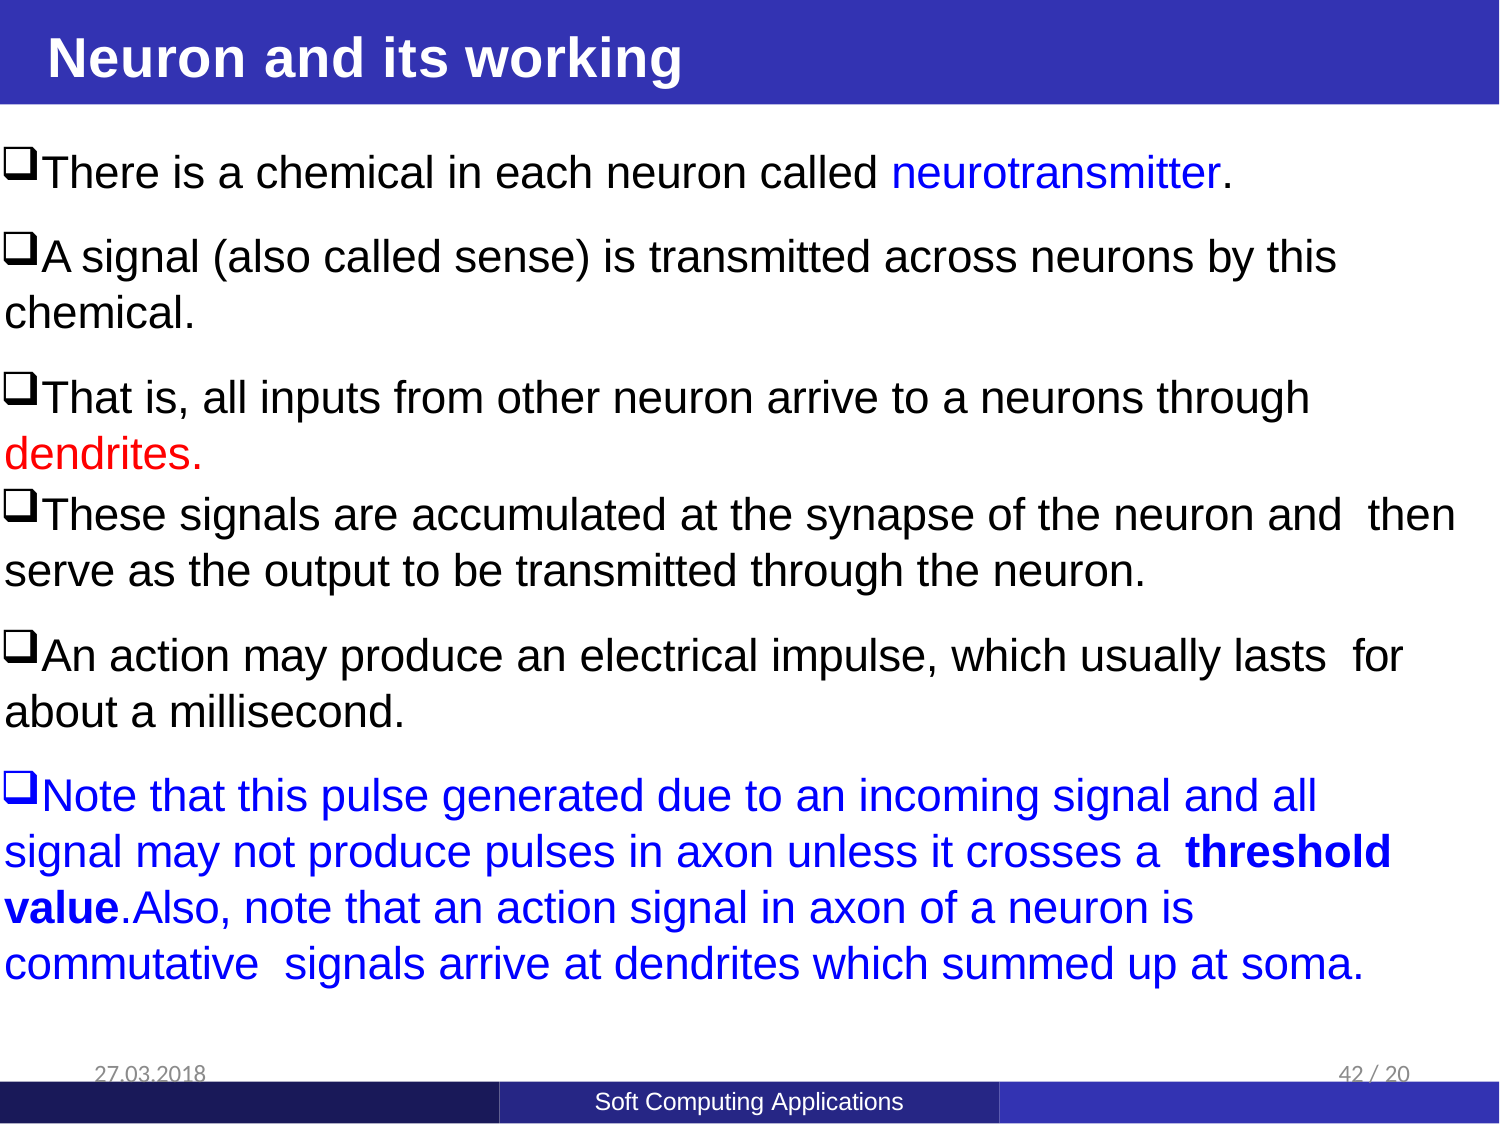

# Neuron and its working
There is a chemical in each neuron called neurotransmitter.
A signal (also called sense) is transmitted across neurons by this  chemical.
That is, all inputs from other neuron arrive to a neurons through  dendrites.
These signals are accumulated at the synapse of the neuron and  then serve as the output to be transmitted through the neuron.
An action may produce an electrical impulse, which usually lasts  for about a millisecond.
Note that this pulse generated due to an incoming signal and all  signal may not produce pulses in axon unless it crosses a  threshold value.Also, note that an action signal in axon of a neuron is commutative  signals arrive at dendrites which summed up at soma.
27.03.2018
42 / 20

Soft Computing Applications